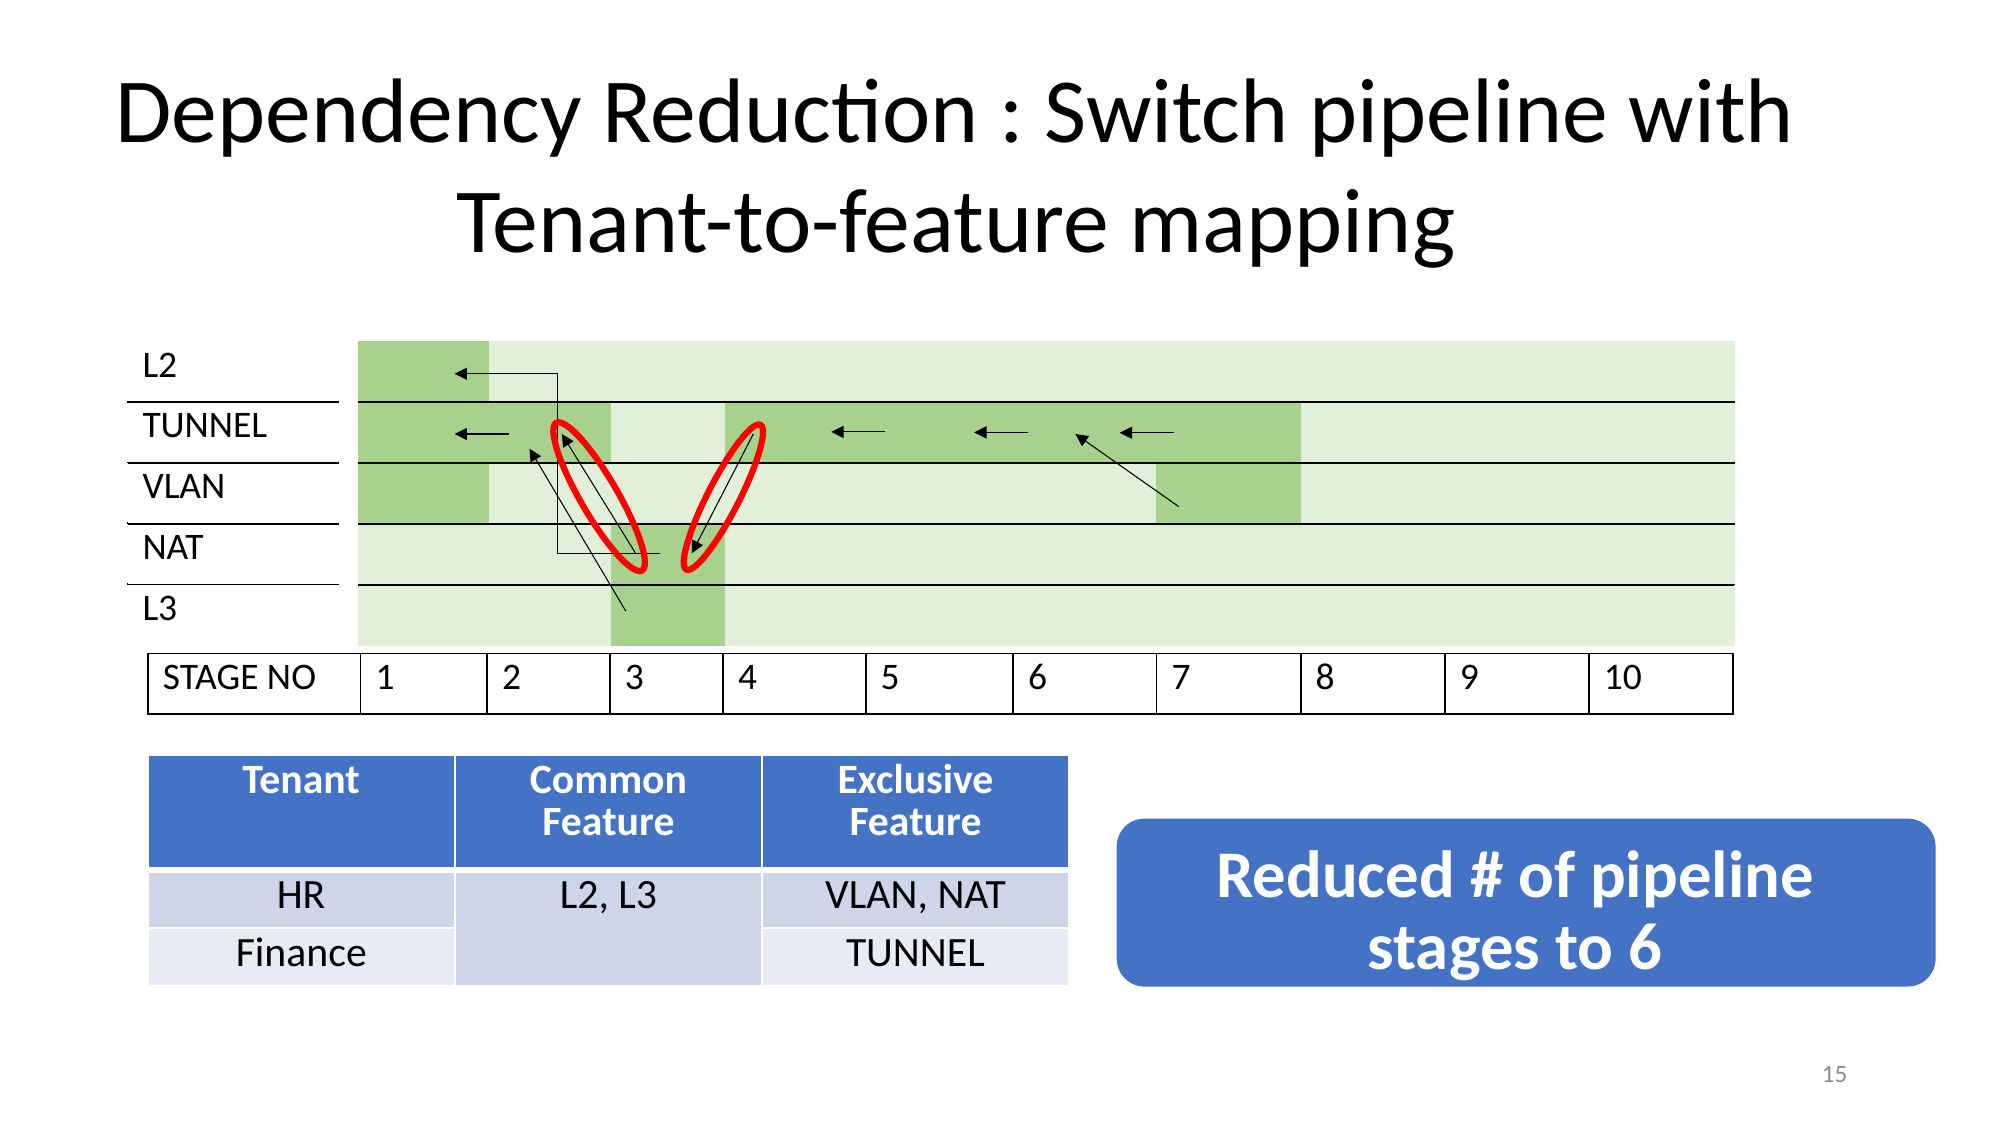

Dependency Reduction : Switch pipeline with Tenant-to-feature mapping
| L2 |
| --- |
| TUNNEL |
| VLAN |
| NAT |
| L3 |
| L2 |
| --- |
| TUNNEL |
| VLAN |
| NAT |
| L3 |
|  |  |  |  |  |  |  |  |  |  |
| --- | --- | --- | --- | --- | --- | --- | --- | --- | --- |
|  |  |  |  |  |  |  |  |  |  |
|  |  |  |  |  |  |  |  |  |  |
|  |  |  |  |  |  |  |  |  |  |
|  |  |  |  |  |  |  |  |  |  |
|  |  |  |  |  |  |  |  |  |  |
| --- | --- | --- | --- | --- | --- | --- | --- | --- | --- |
|  |  |  |  |  |  |  |  |  |  |
|  |  |  |  |  |  |  |  |  |  |
|  |  |  |  |  |  |  |  |  |  |
|  |  |  |  |  |  |  |  |  |  |

| STAGE NO | 1 | 2 | 3 | 4 | 5 | 6 | 7 | 8 | 9 | 10 |
| --- | --- | --- | --- | --- | --- | --- | --- | --- | --- | --- |
| Tenant | Common Feature | Exclusive Feature |
| --- | --- | --- |
| HR | L2, L3 | VLAN, NAT |
| Finance |  | TUNNEL |

Reduced # of pipeline stages to 6
15